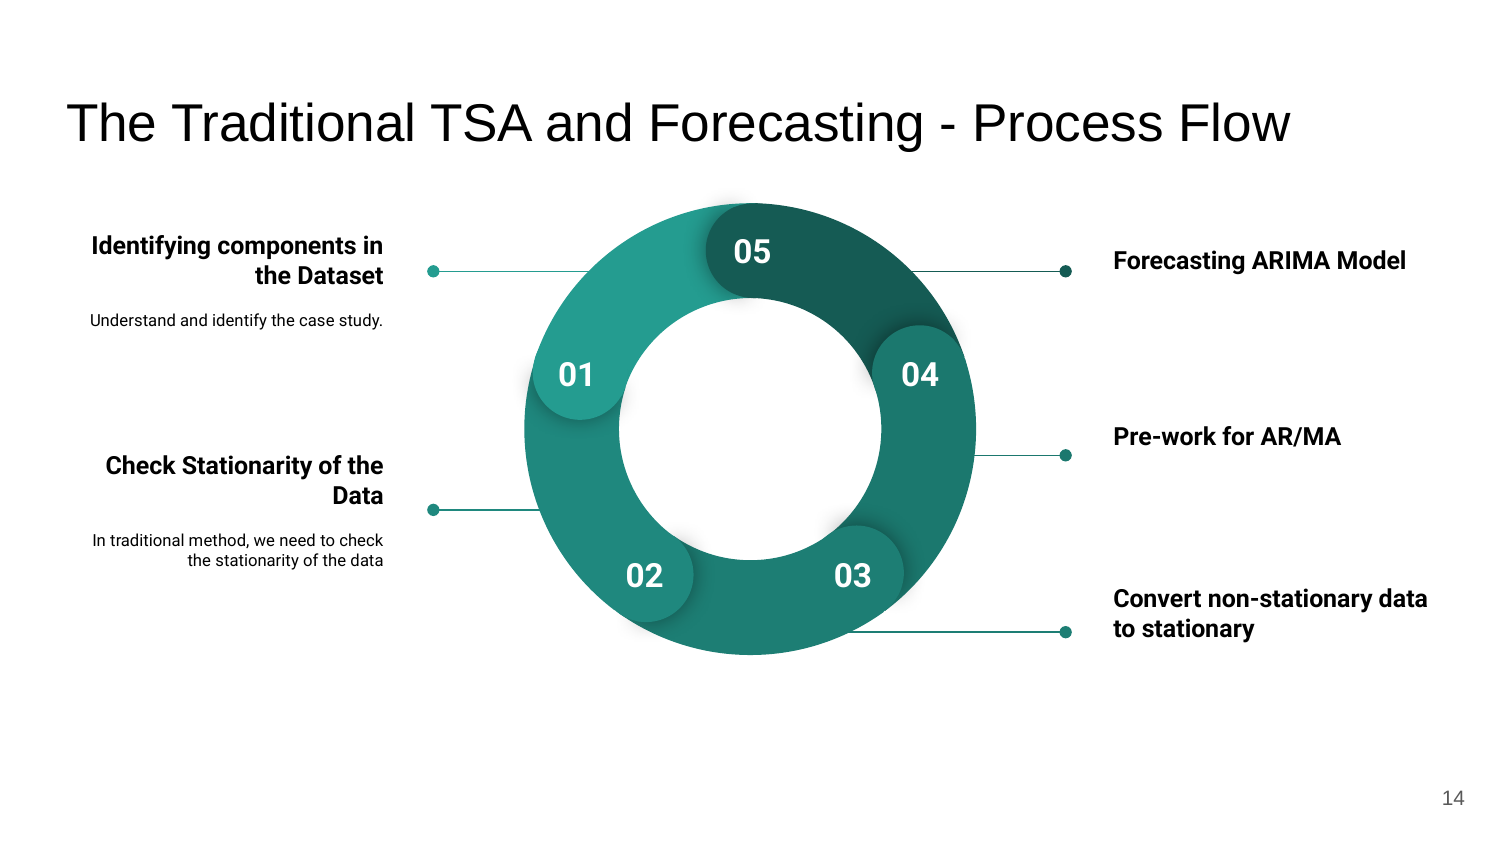

# The Traditional TSA and Forecasting - Process Flow

05

01
04

02
03
Identifying components in the Dataset

Understand and identify the case study.
Forecasting ARIMA Model

Pre-work for AR/MA

Check Stationarity of the Data

In traditional method, we need to check the stationarity of the data
Convert non-stationary data to stationary

14